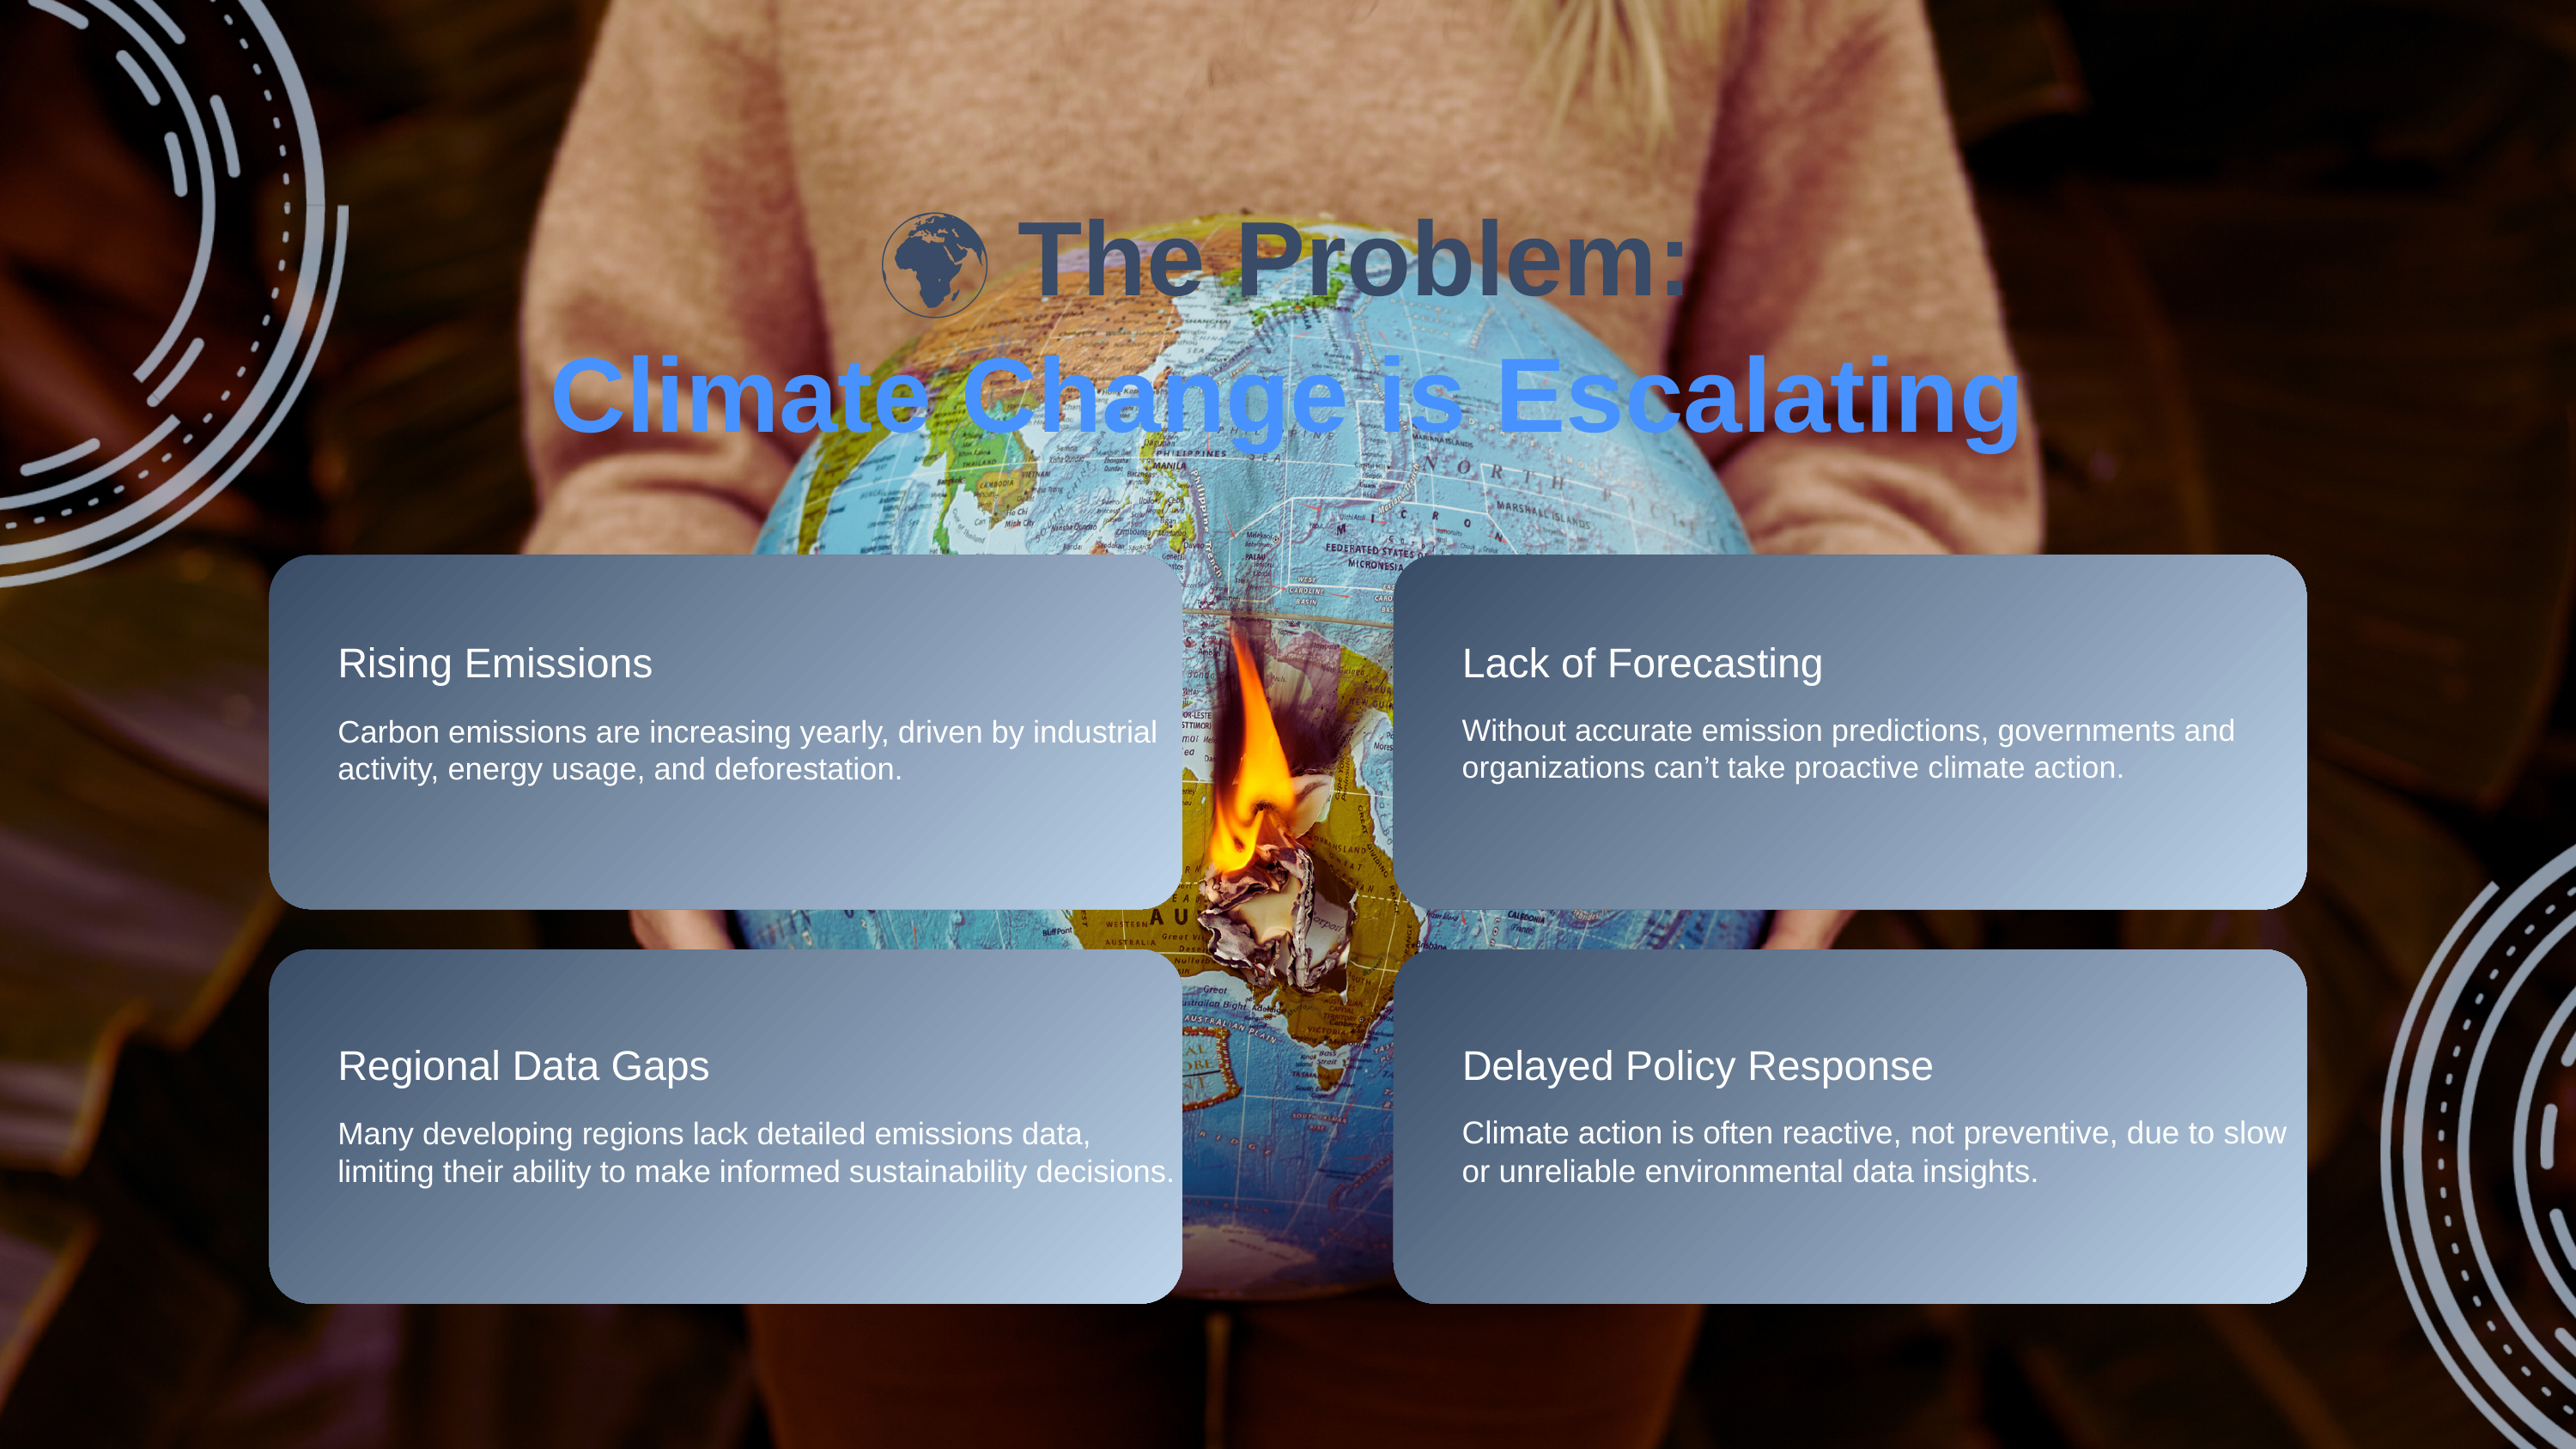

🌍 The Problem:
Climate Change is Escalating

Rising Emissions
Lack of Forecasting
Without accurate emission predictions, governments and organizations can’t take proactive climate action.

Carbon emissions are increasing yearly, driven by industrial activity, energy usage, and deforestation.

Regional Data Gaps
Delayed Policy Response
Climate action is often reactive, not preventive, due to slow or unreliable environmental data insights.
Many developing regions lack detailed emissions data, limiting their ability to make informed sustainability decisions.